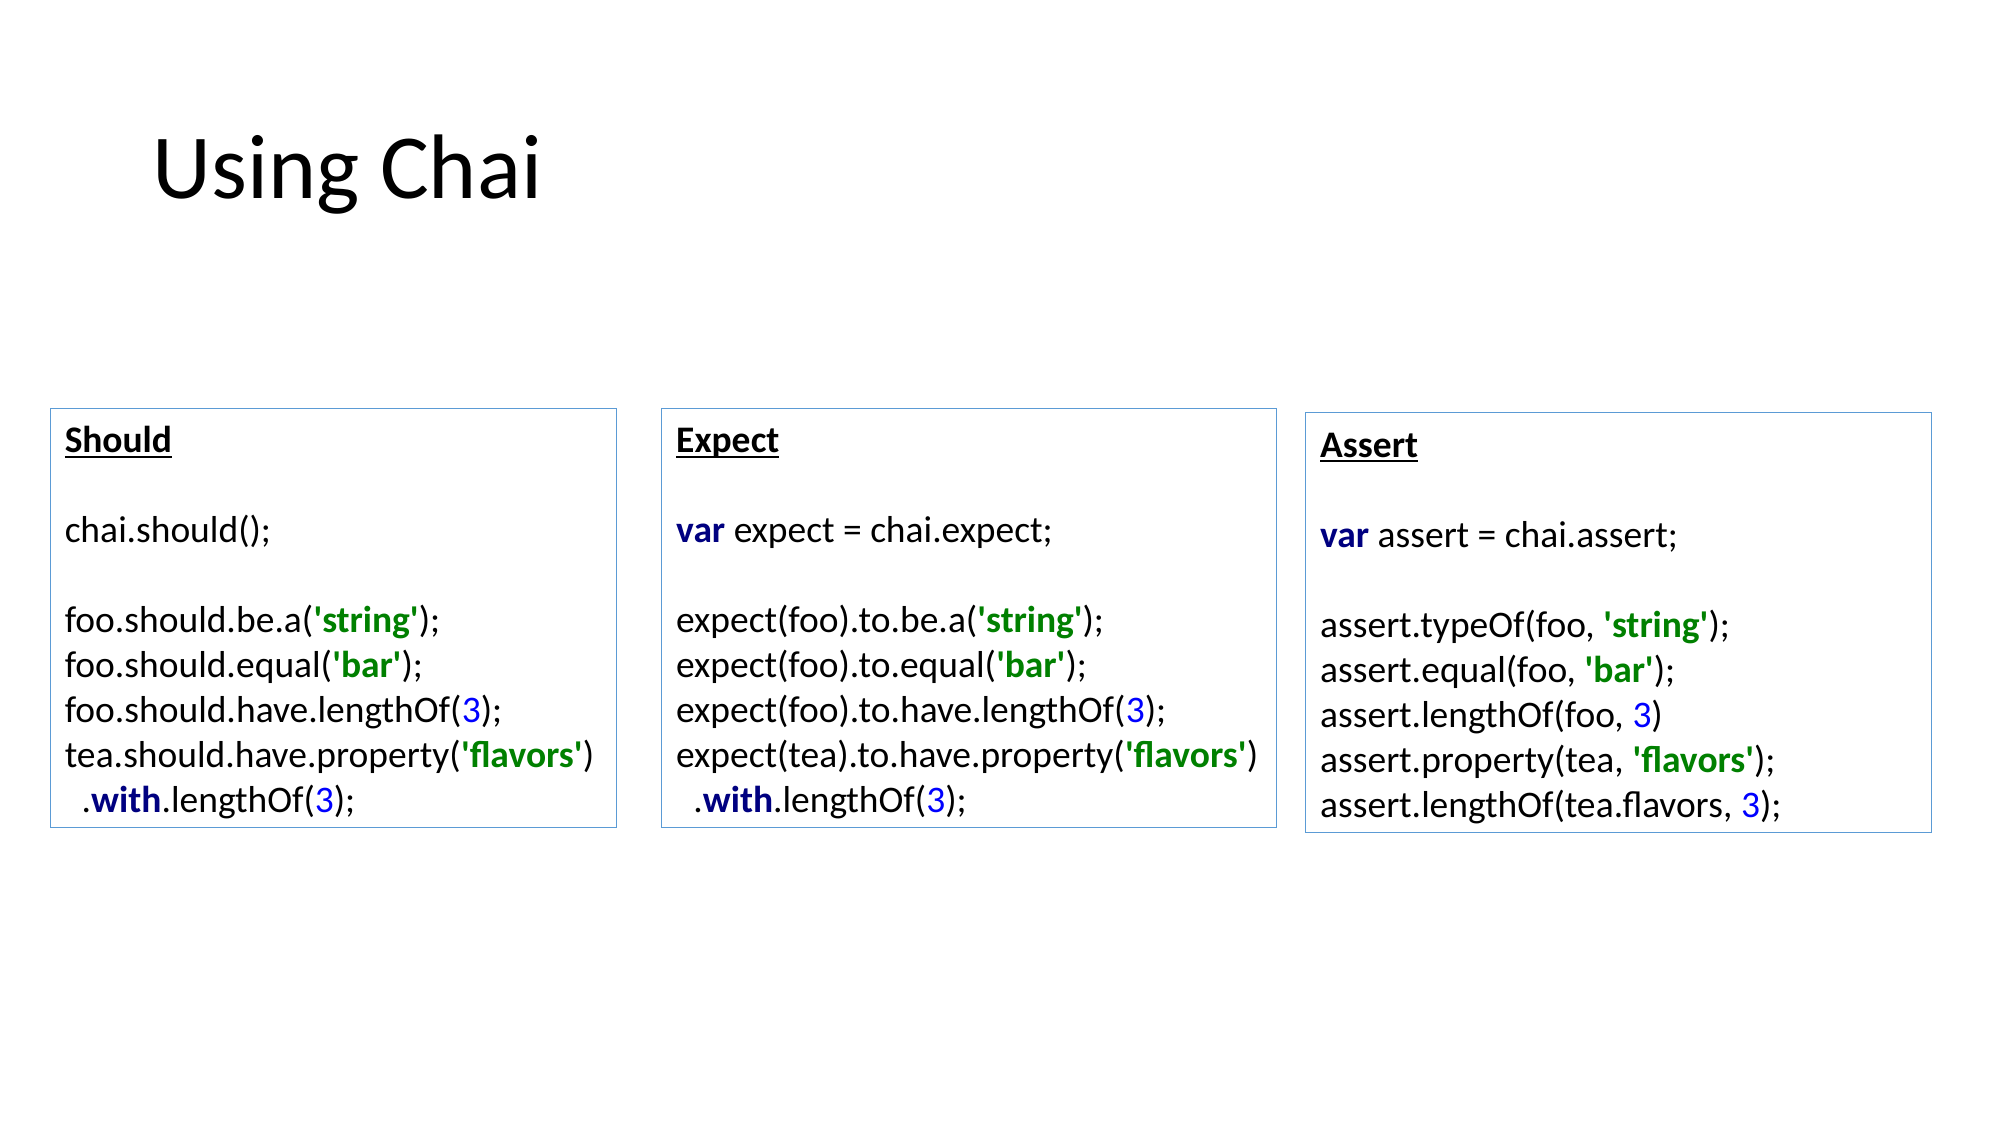

# Using Chai
Should
chai.should();
foo.should.be.a('string');
foo.should.equal('bar');
foo.should.have.lengthOf(3);
tea.should.have.property('flavors')
  .with.lengthOf(3);
Expect
var expect = chai.expect;
expect(foo).to.be.a('string');
expect(foo).to.equal('bar');
expect(foo).to.have.lengthOf(3);
expect(tea).to.have.property('flavors')
  .with.lengthOf(3);
Assert
var assert = chai.assert;
assert.typeOf(foo, 'string');
assert.equal(foo, 'bar');
assert.lengthOf(foo, 3)
assert.property(tea, 'flavors');
assert.lengthOf(tea.flavors, 3);